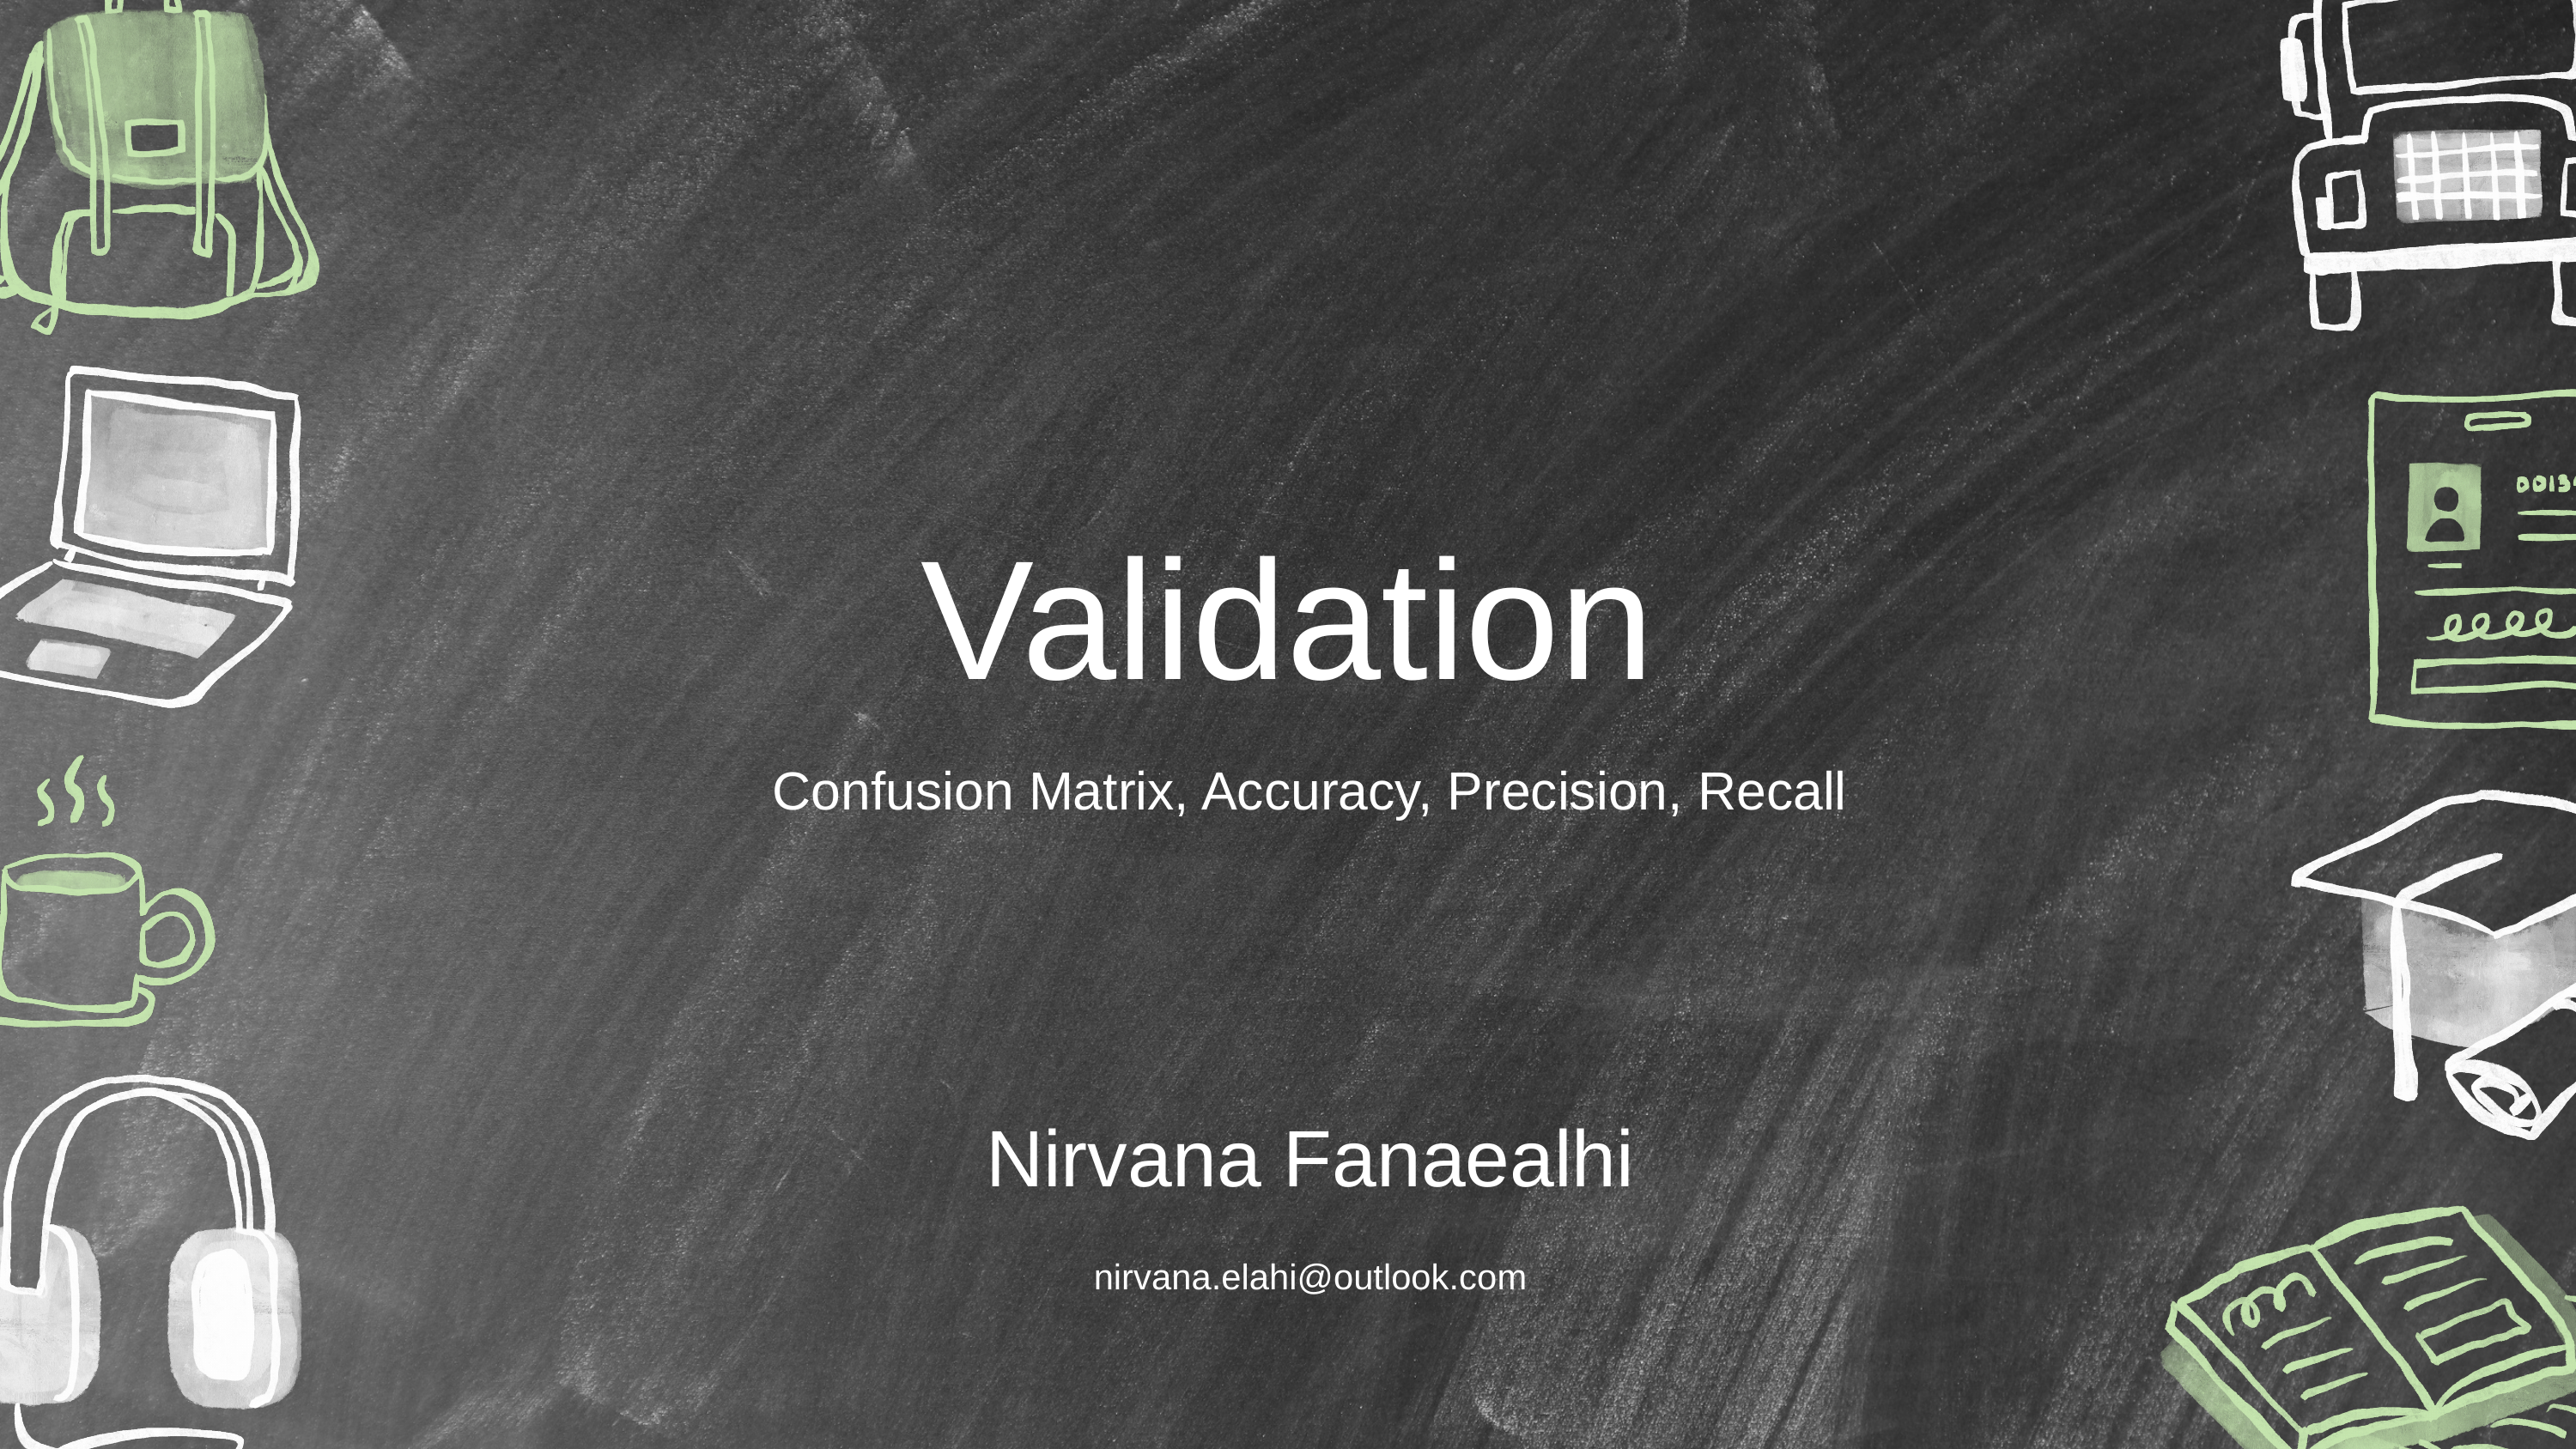

Validation
Confusion Matrix, Accuracy, Precision, Recall

Nirvana Fanaealhi

nirvana.elahi@outlook.com